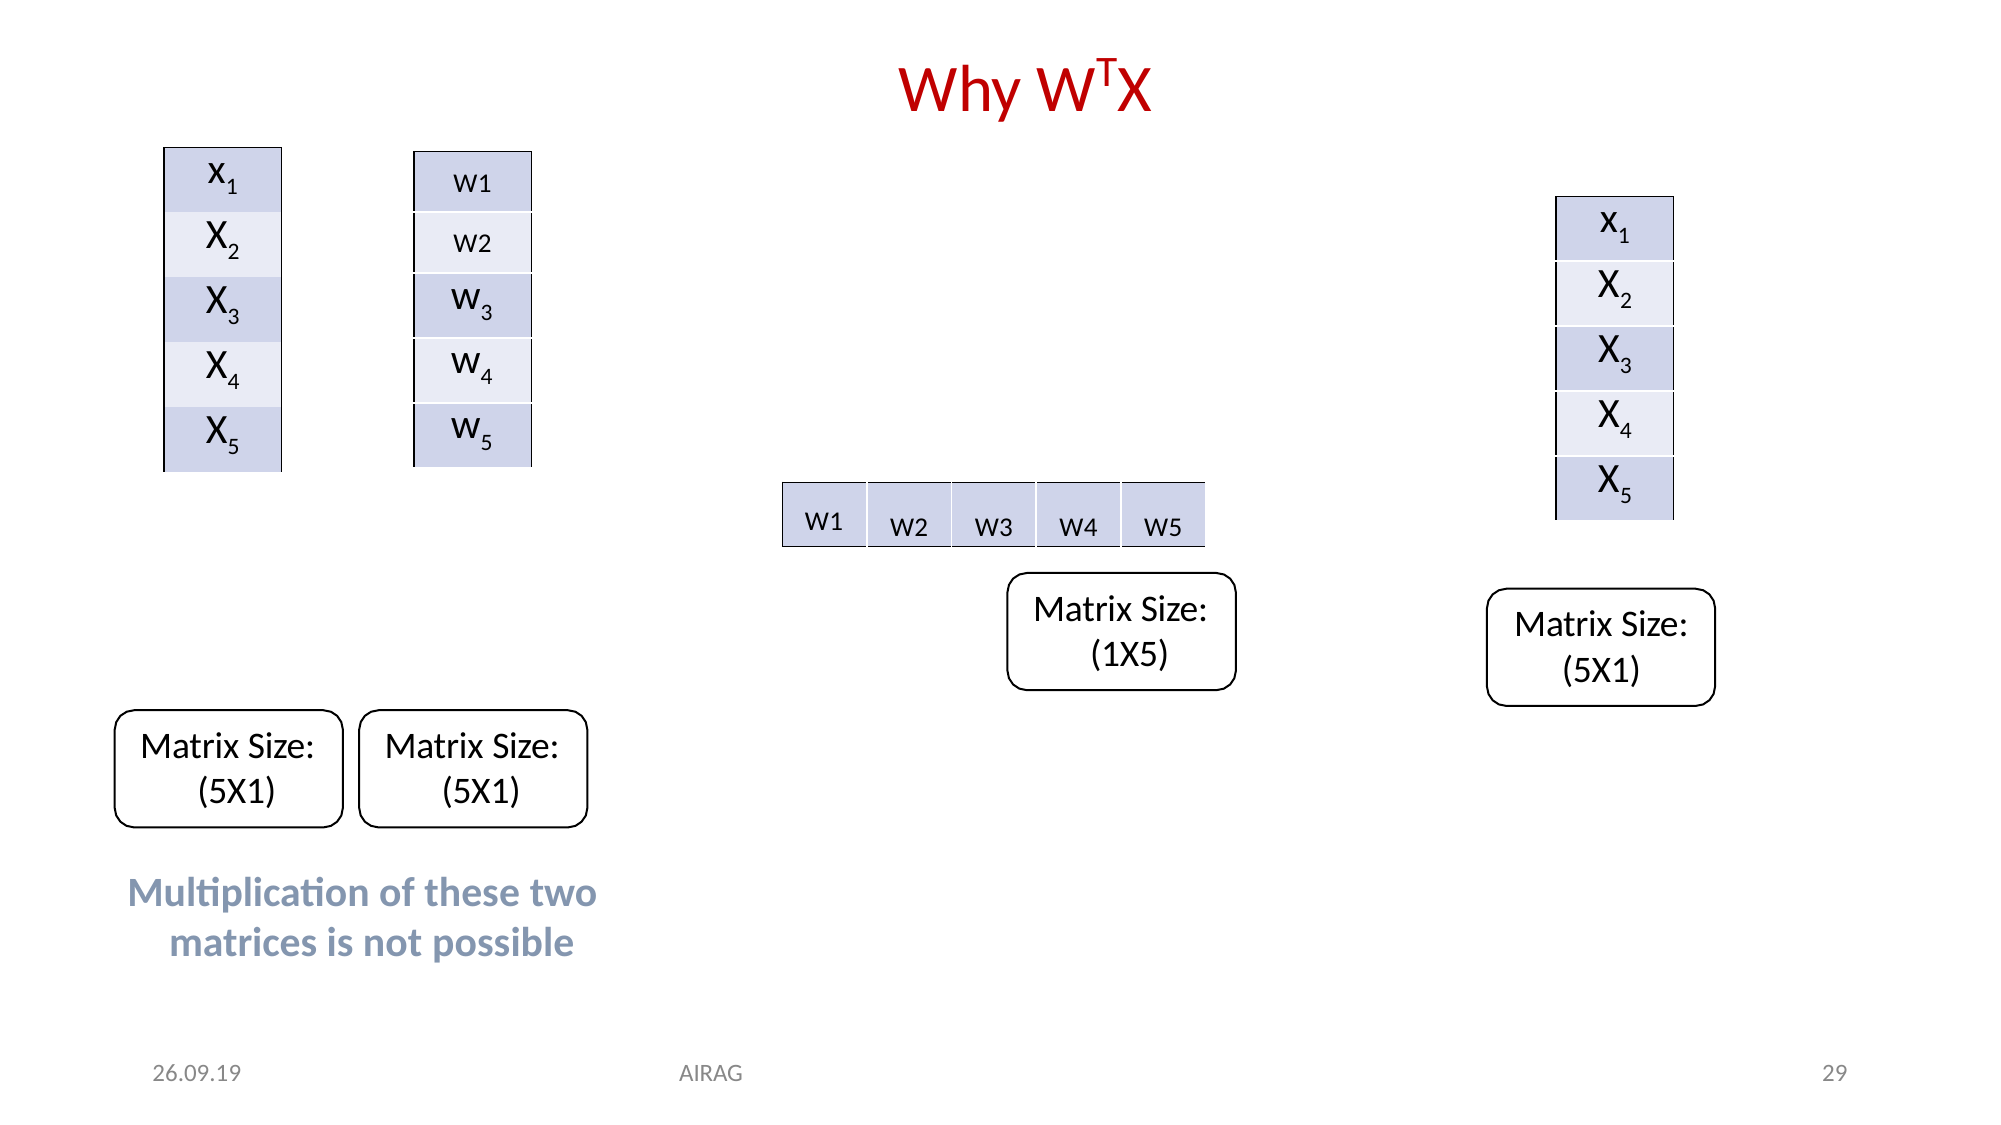

# Why WTX
| x1 |
| --- |
| X2 |
| X3 |
| X4 |
| X5 |
| W1 |
| --- |
| W2 |
| w3 |
| w4 |
| w5 |
| x1 |
| --- |
| X2 |
| X3 |
| X4 |
| X5 |
| W1 | W2 | W3 | W4 | W5 |
| --- | --- | --- | --- | --- |

Matrix Size:  (1X5)

Matrix Size:
(5X1)

Matrix Size:  (5X1)
Matrix Size:  (5X1)
Multiplication of these two  matrices is not possible
26.09.19
AIRAG
29